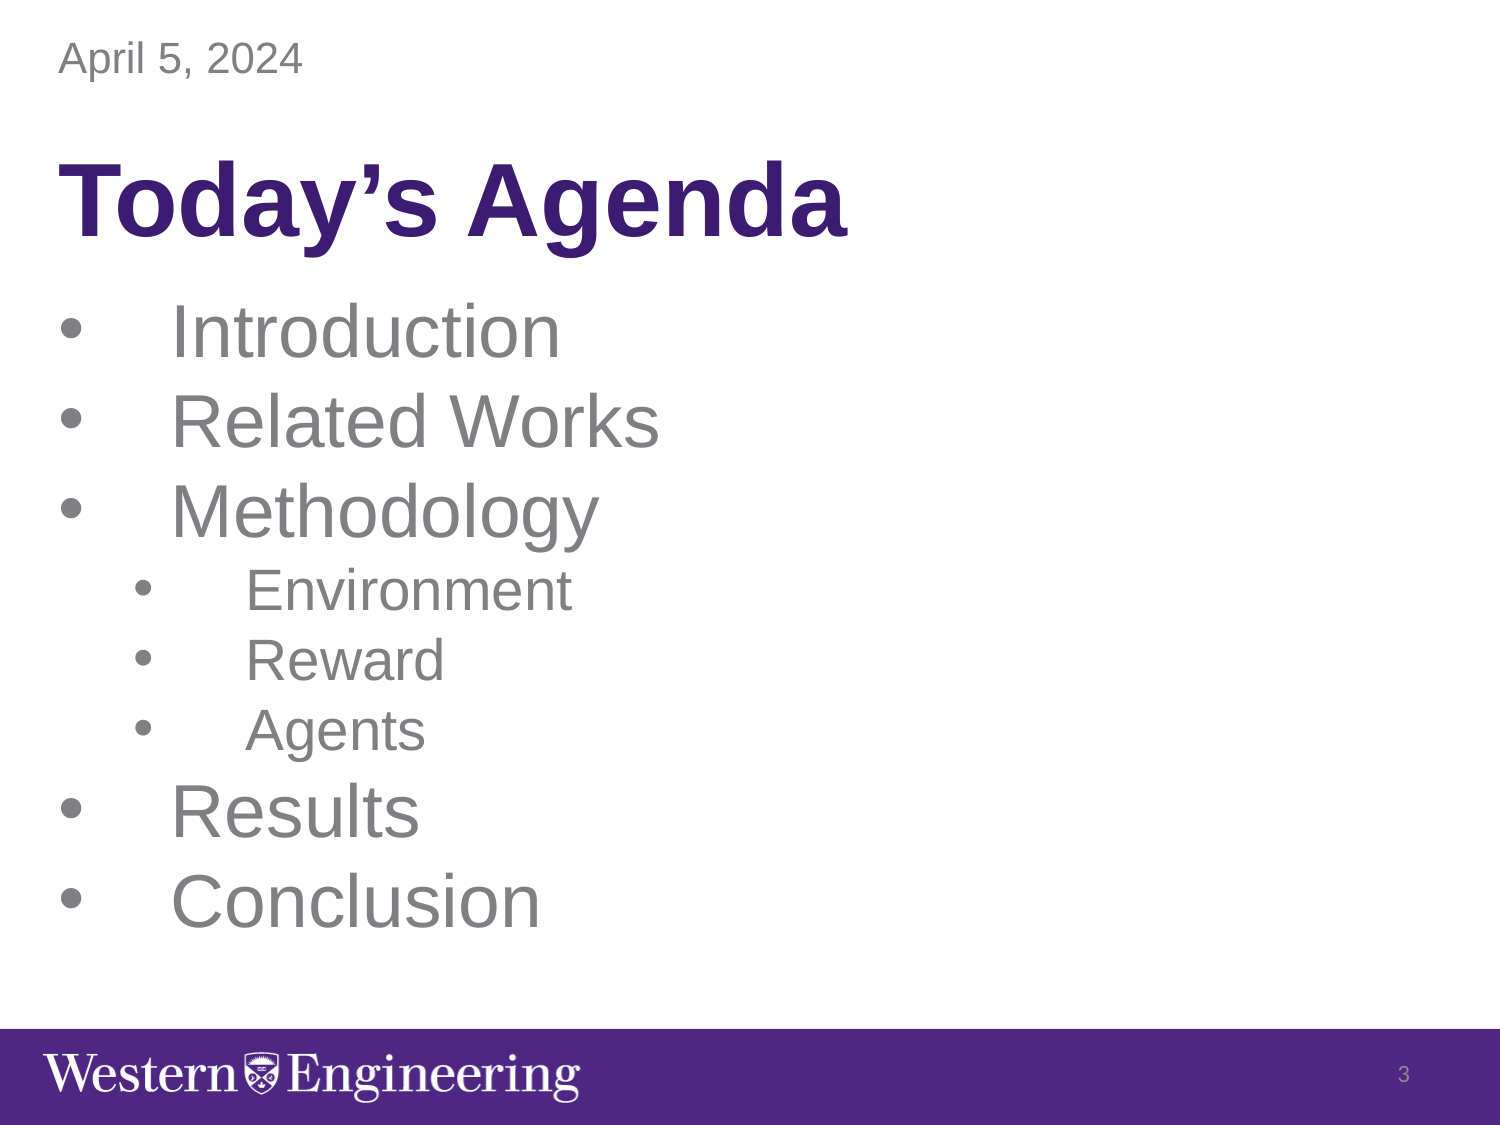

April 5, 2024

Today’s Agenda
Introduction
Related Works
Methodology
Environment
Reward
Agents
Results
Conclusion
3